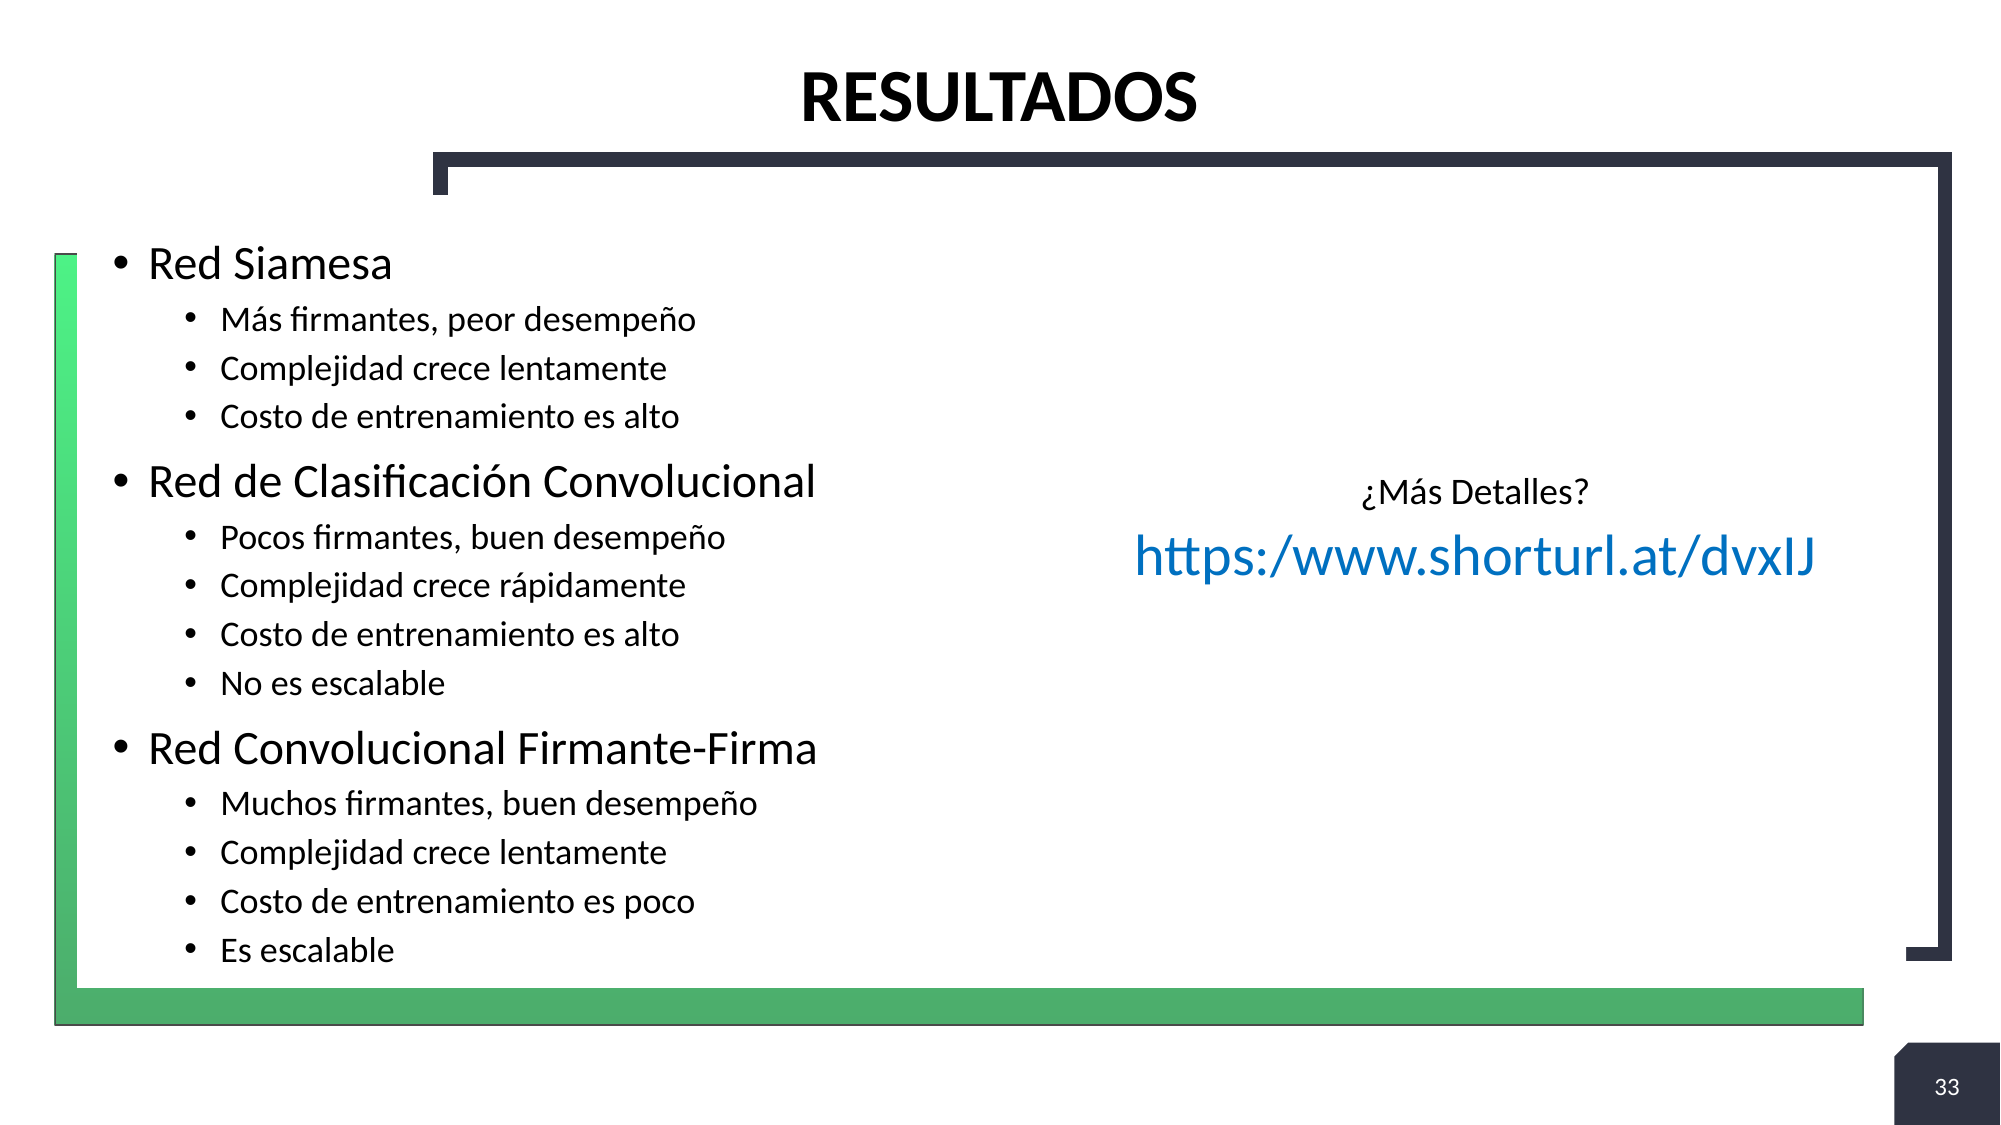

# Resultados
Red Siamesa
Más firmantes, peor desempeño
Complejidad crece lentamente
Costo de entrenamiento es alto
Red de Clasificación Convolucional
Pocos firmantes, buen desempeño
Complejidad crece rápidamente
Costo de entrenamiento es alto
No es escalable
Red Convolucional Firmante-Firma
Muchos firmantes, buen desempeño
Complejidad crece lentamente
Costo de entrenamiento es poco
Es escalable

¿Más Detalles?
https:/www.shorturl.at/dvxIJ
33